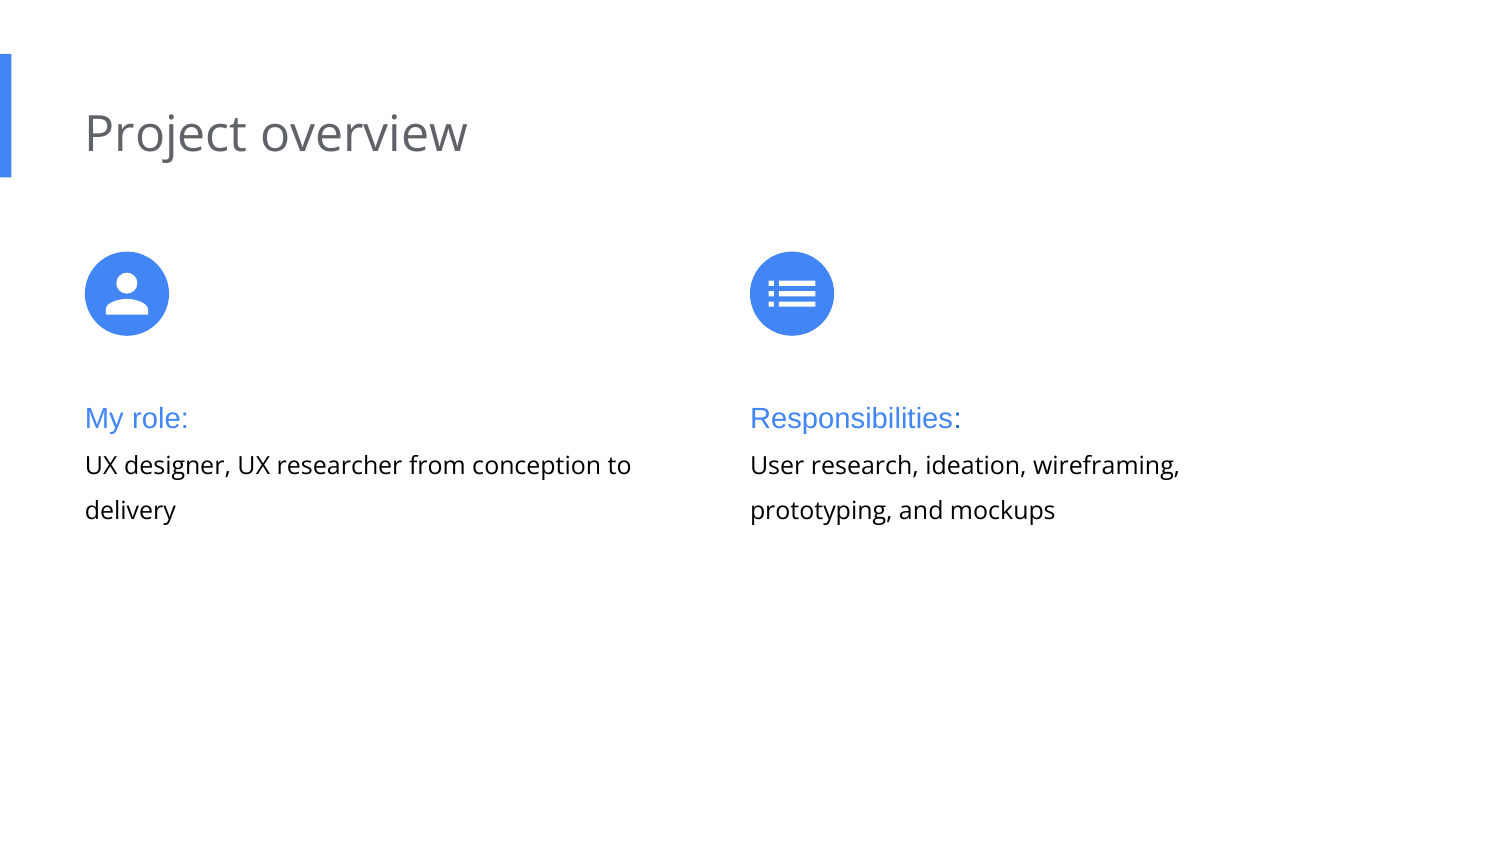

Project overview

My role:
UX designer, UX researcher from conception to delivery
Responsibilities:
User research, ideation, wireframing, prototyping, and mockups